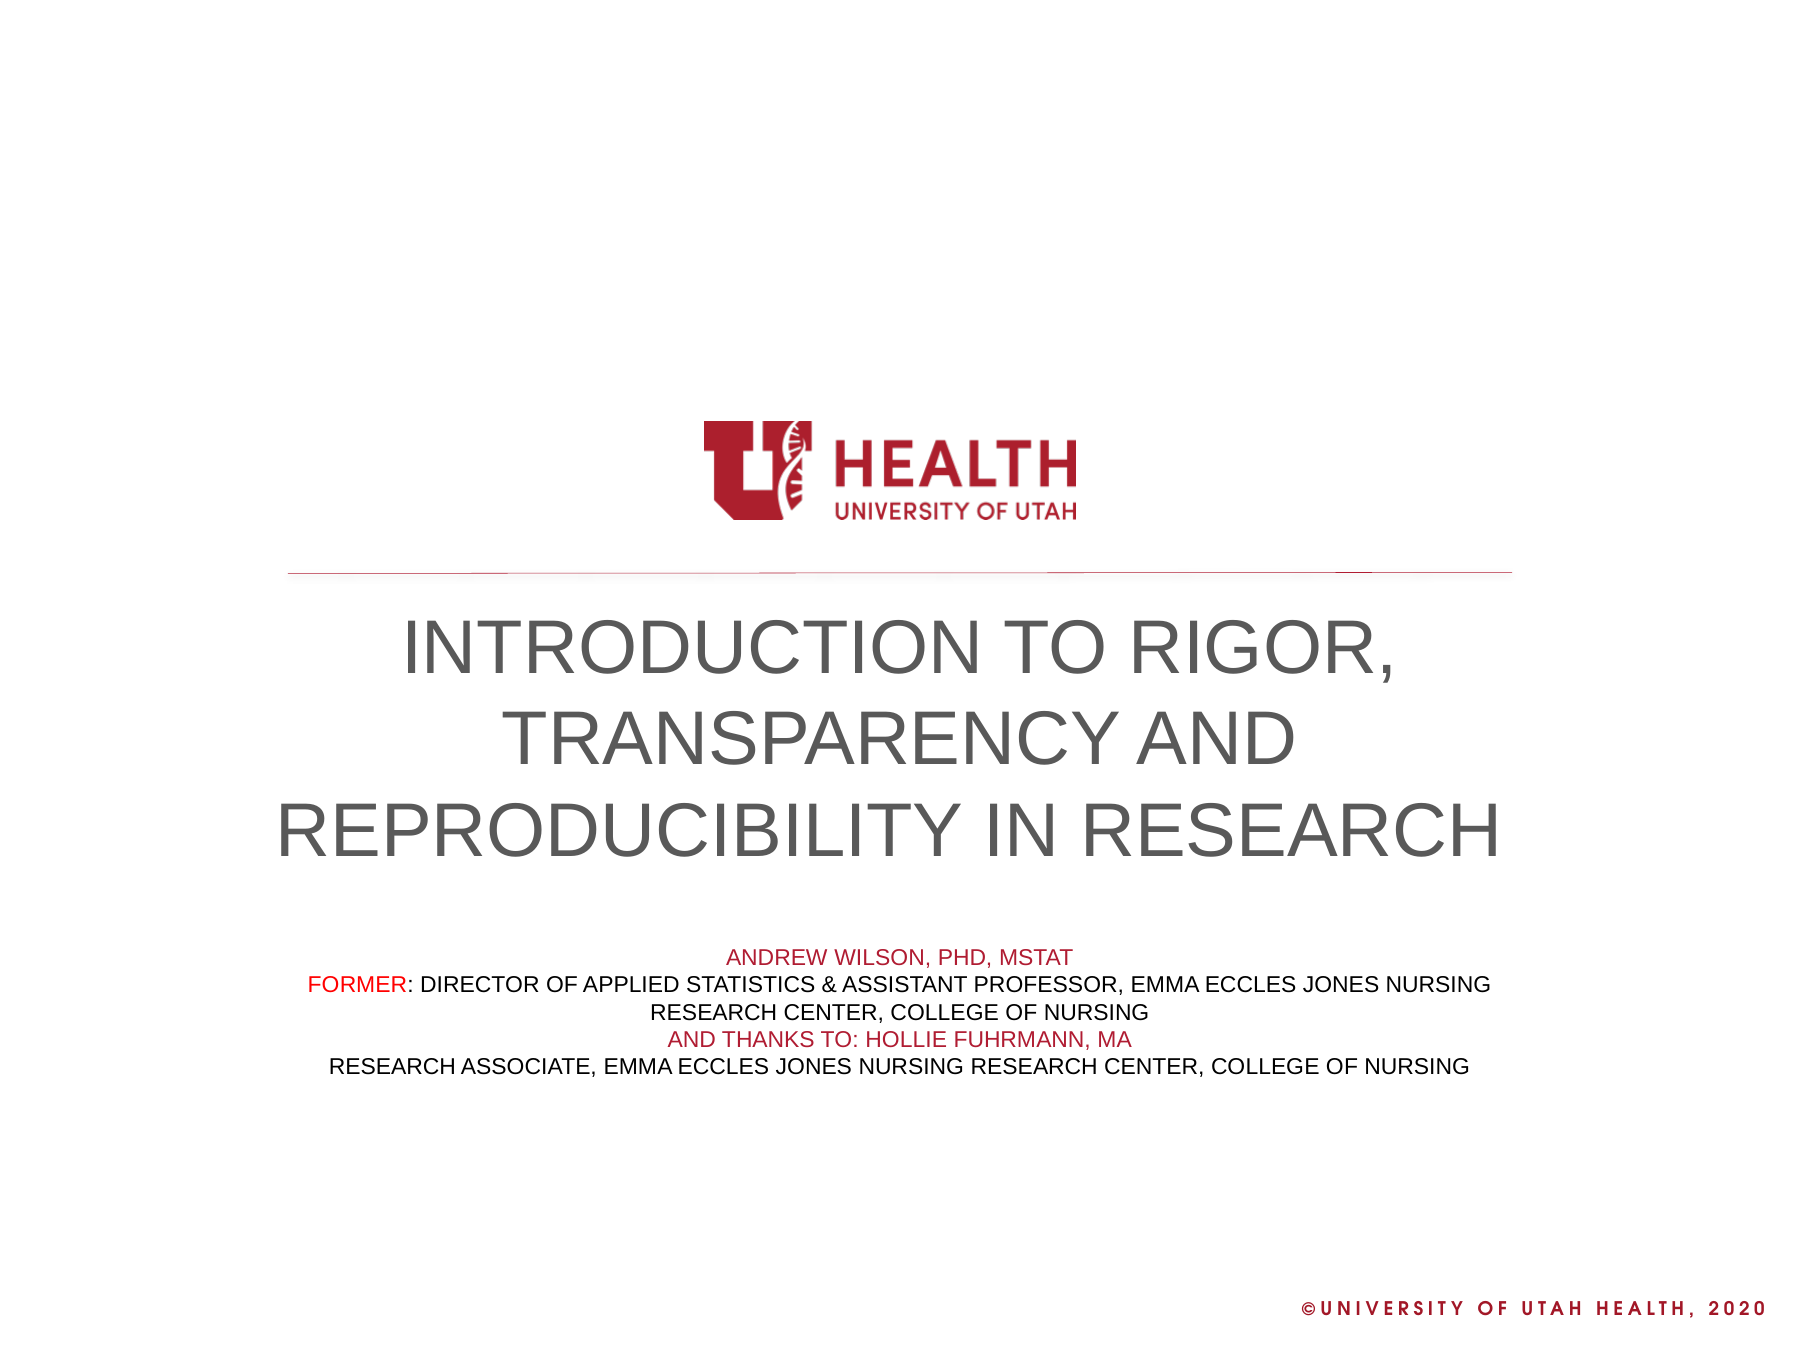

# Introduction to Rigor, Transparency and Reproducibility in Research
Andrew Wilson, Phd, Mstat
FORMER: Director of Applied statistics & Assistant Professor, Emma Eccles Jones Nursing Research Center, College of Nursing
And thanks to: Hollie Fuhrmann, MA
Research Associate, Emma Eccles Jones Nursing Research Center, College of Nursing